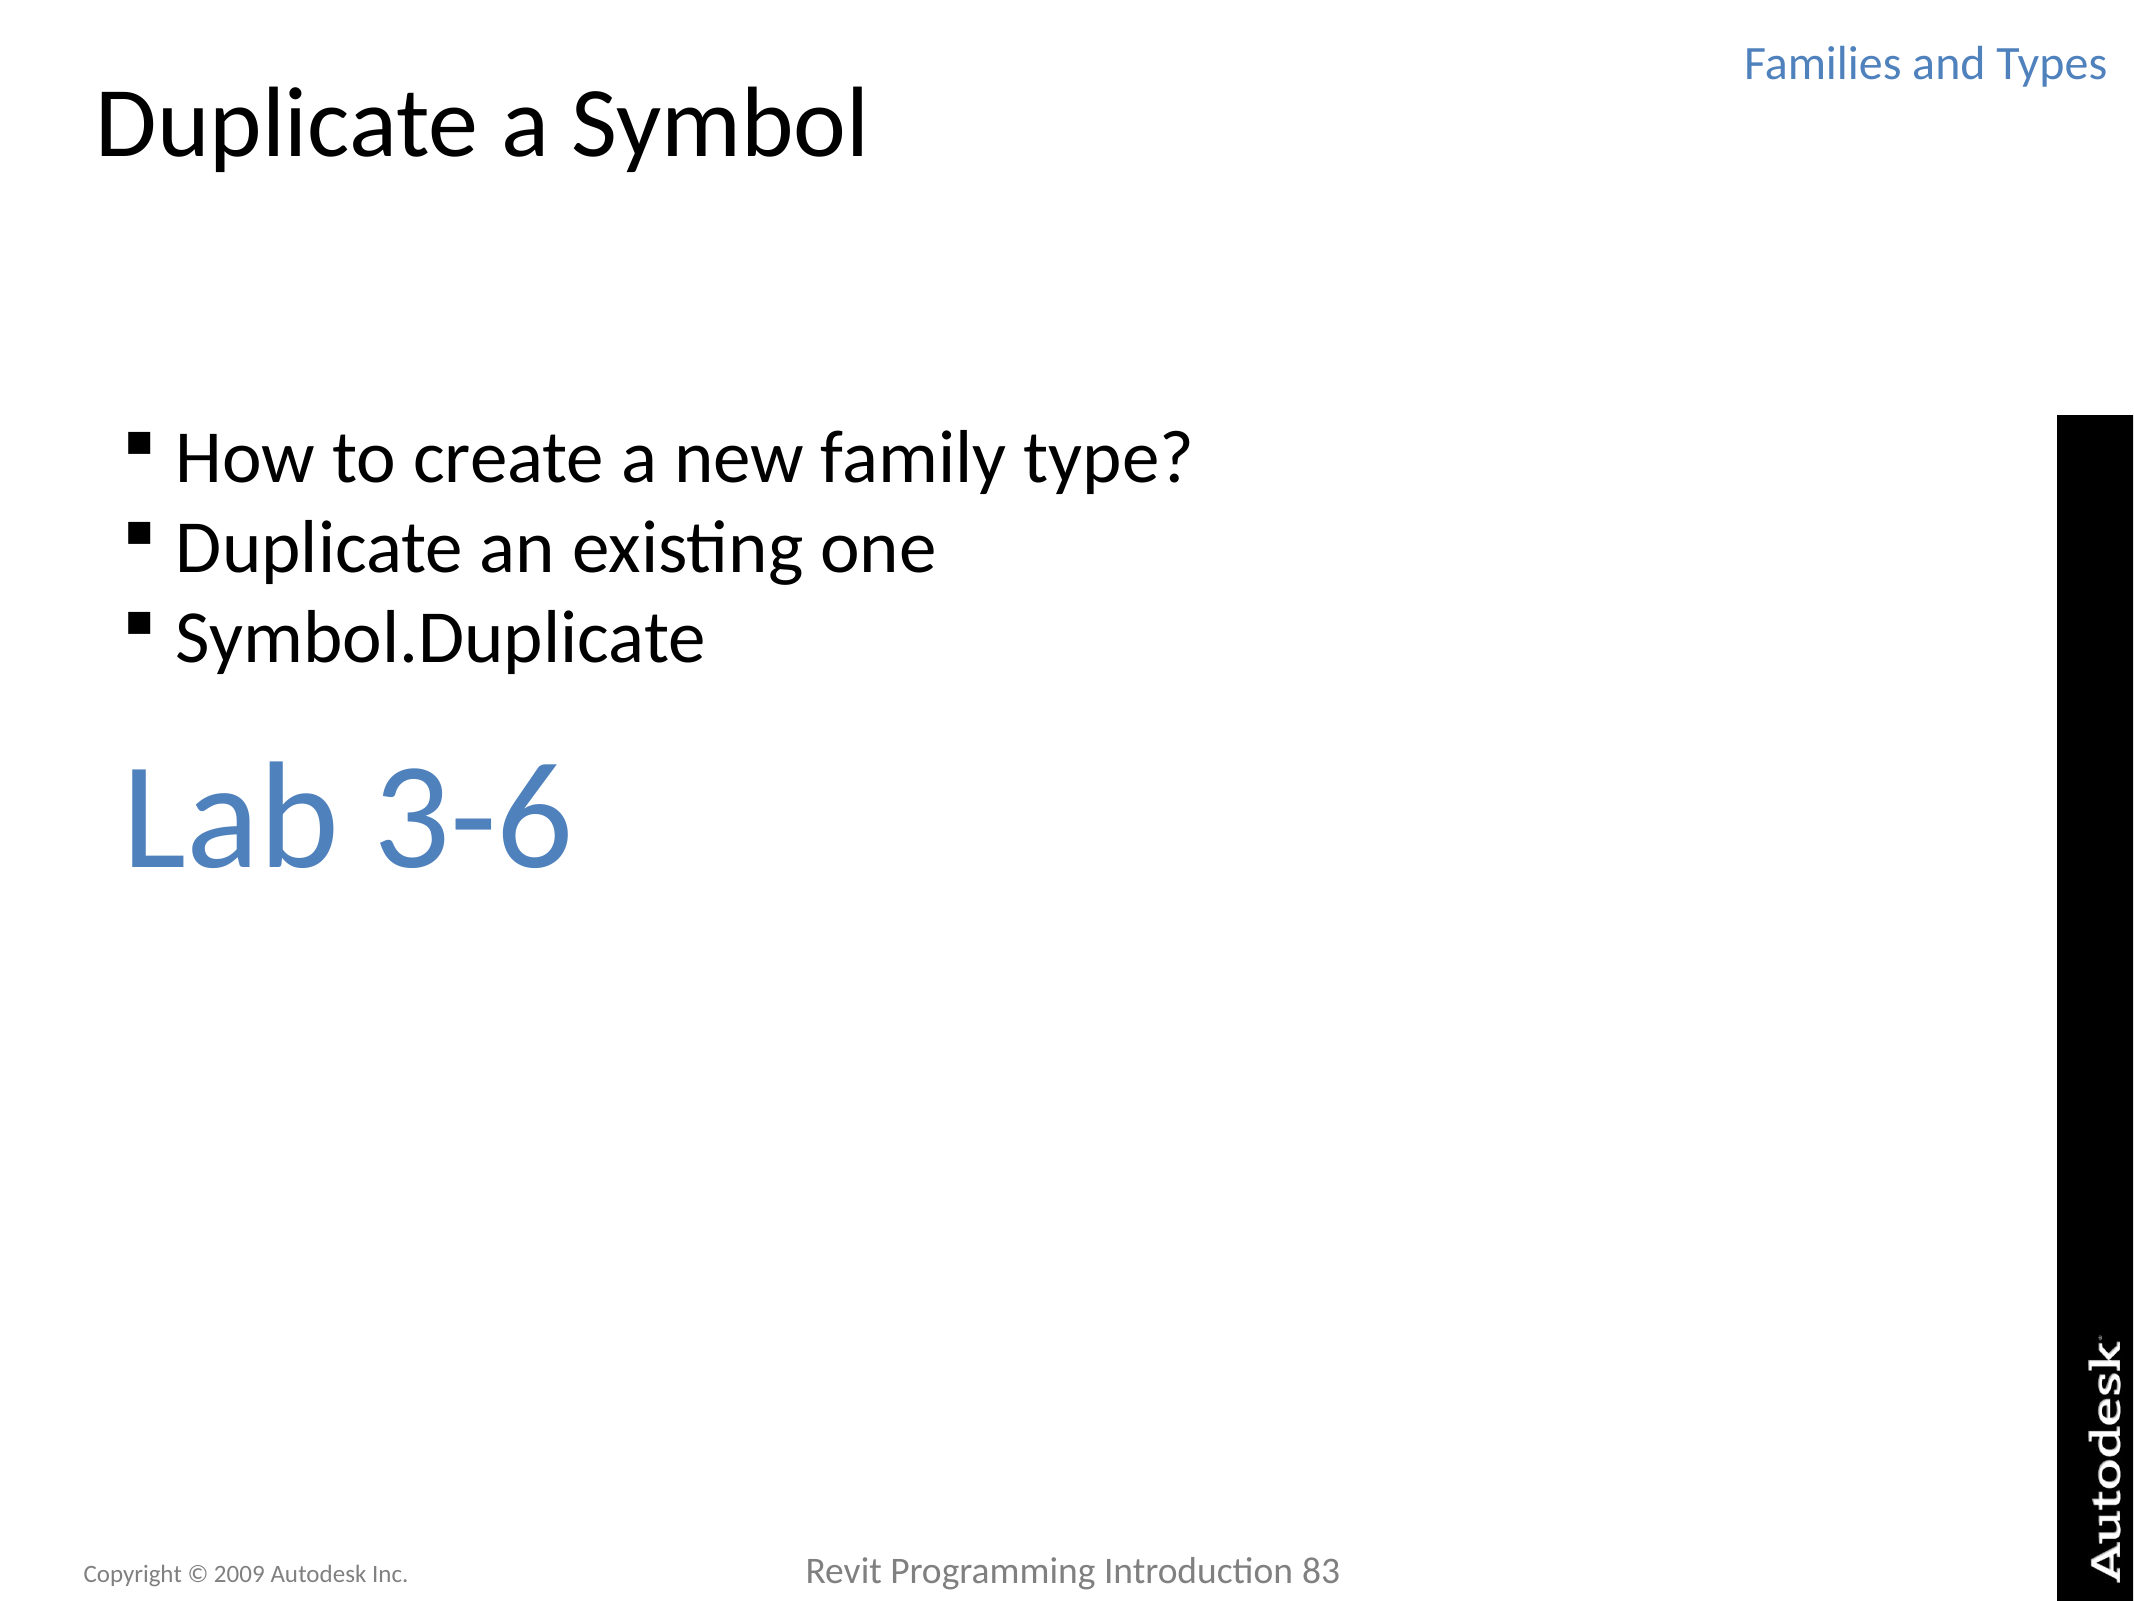

Families and Types
# Duplicate a Symbol
How to create a new family type?
Duplicate an existing one
Symbol.Duplicate
Lab 3-6